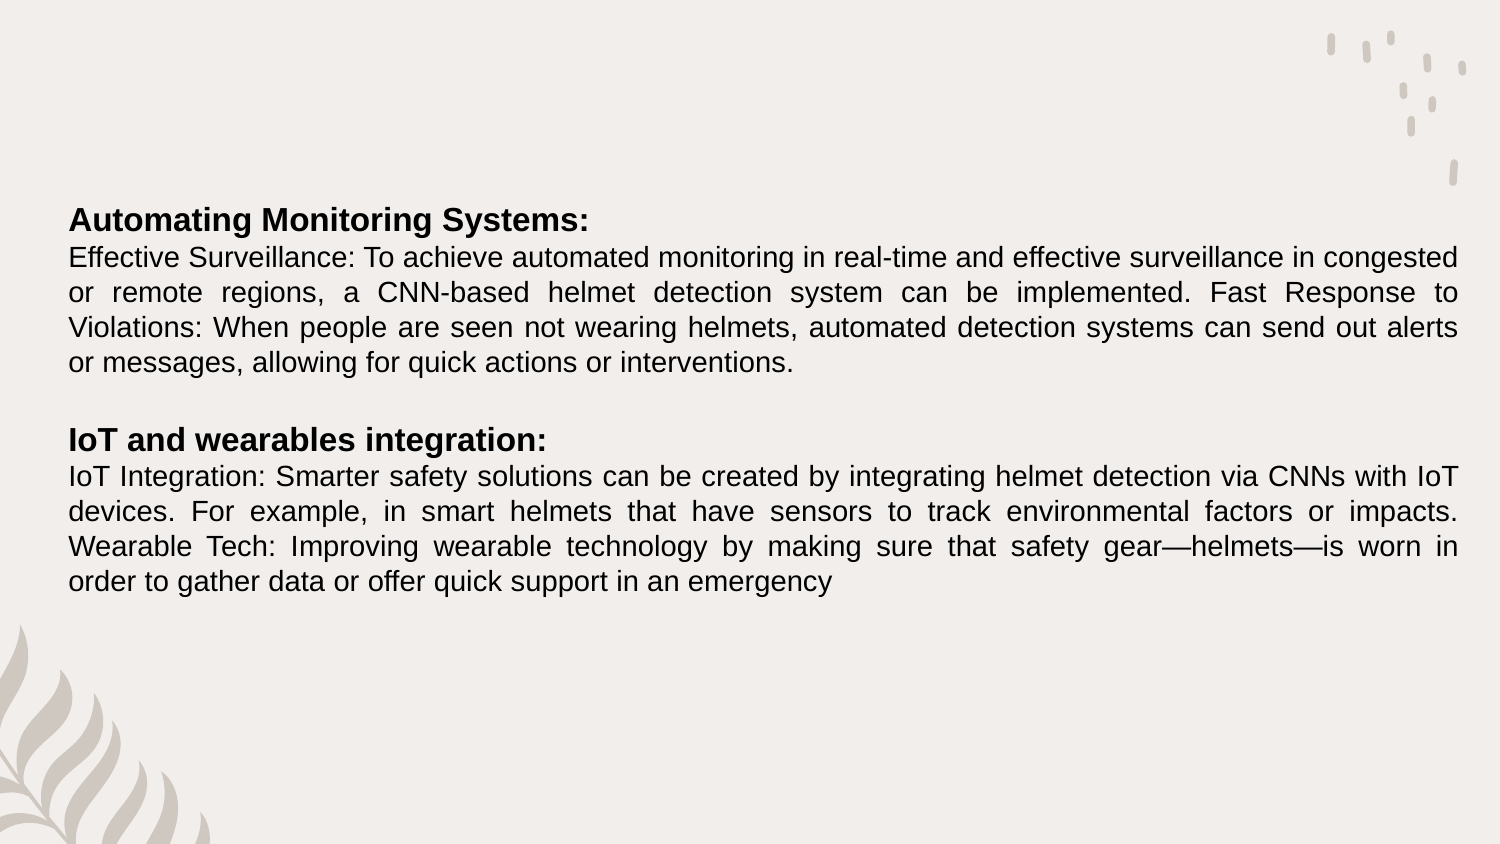

Automating Monitoring Systems:
Effective Surveillance: To achieve automated monitoring in real-time and effective surveillance in congested or remote regions, a CNN-based helmet detection system can be implemented. Fast Response to Violations: When people are seen not wearing helmets, automated detection systems can send out alerts or messages, allowing for quick actions or interventions.

IoT and wearables integration:
IoT Integration: Smarter safety solutions can be created by integrating helmet detection via CNNs with IoT devices. For example, in smart helmets that have sensors to track environmental factors or impacts. Wearable Tech: Improving wearable technology by making sure that safety gear—helmets—is worn in order to gather data or offer quick support in an emergency